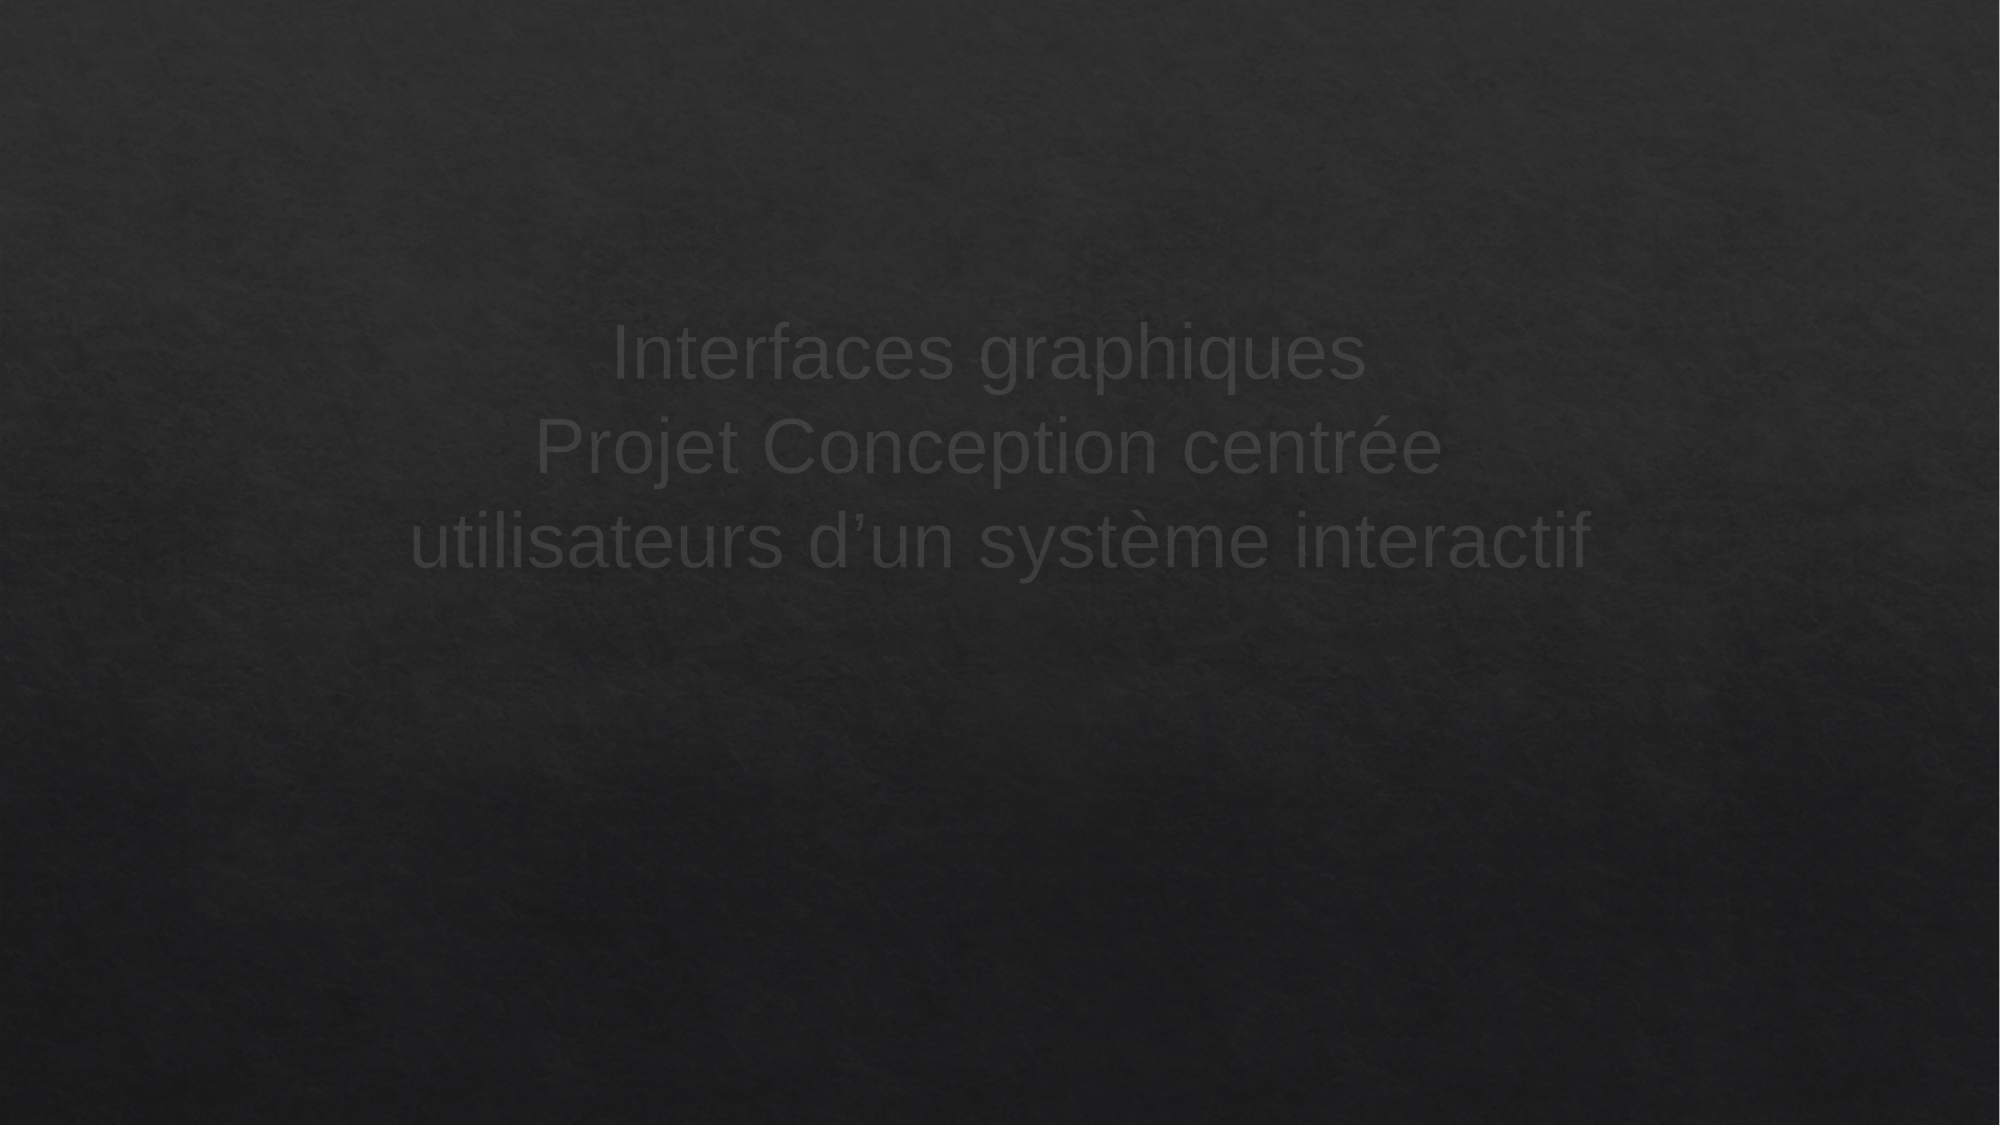

# Interfaces graphiques Projet Conception centrée utilisateurs d’un système interactif